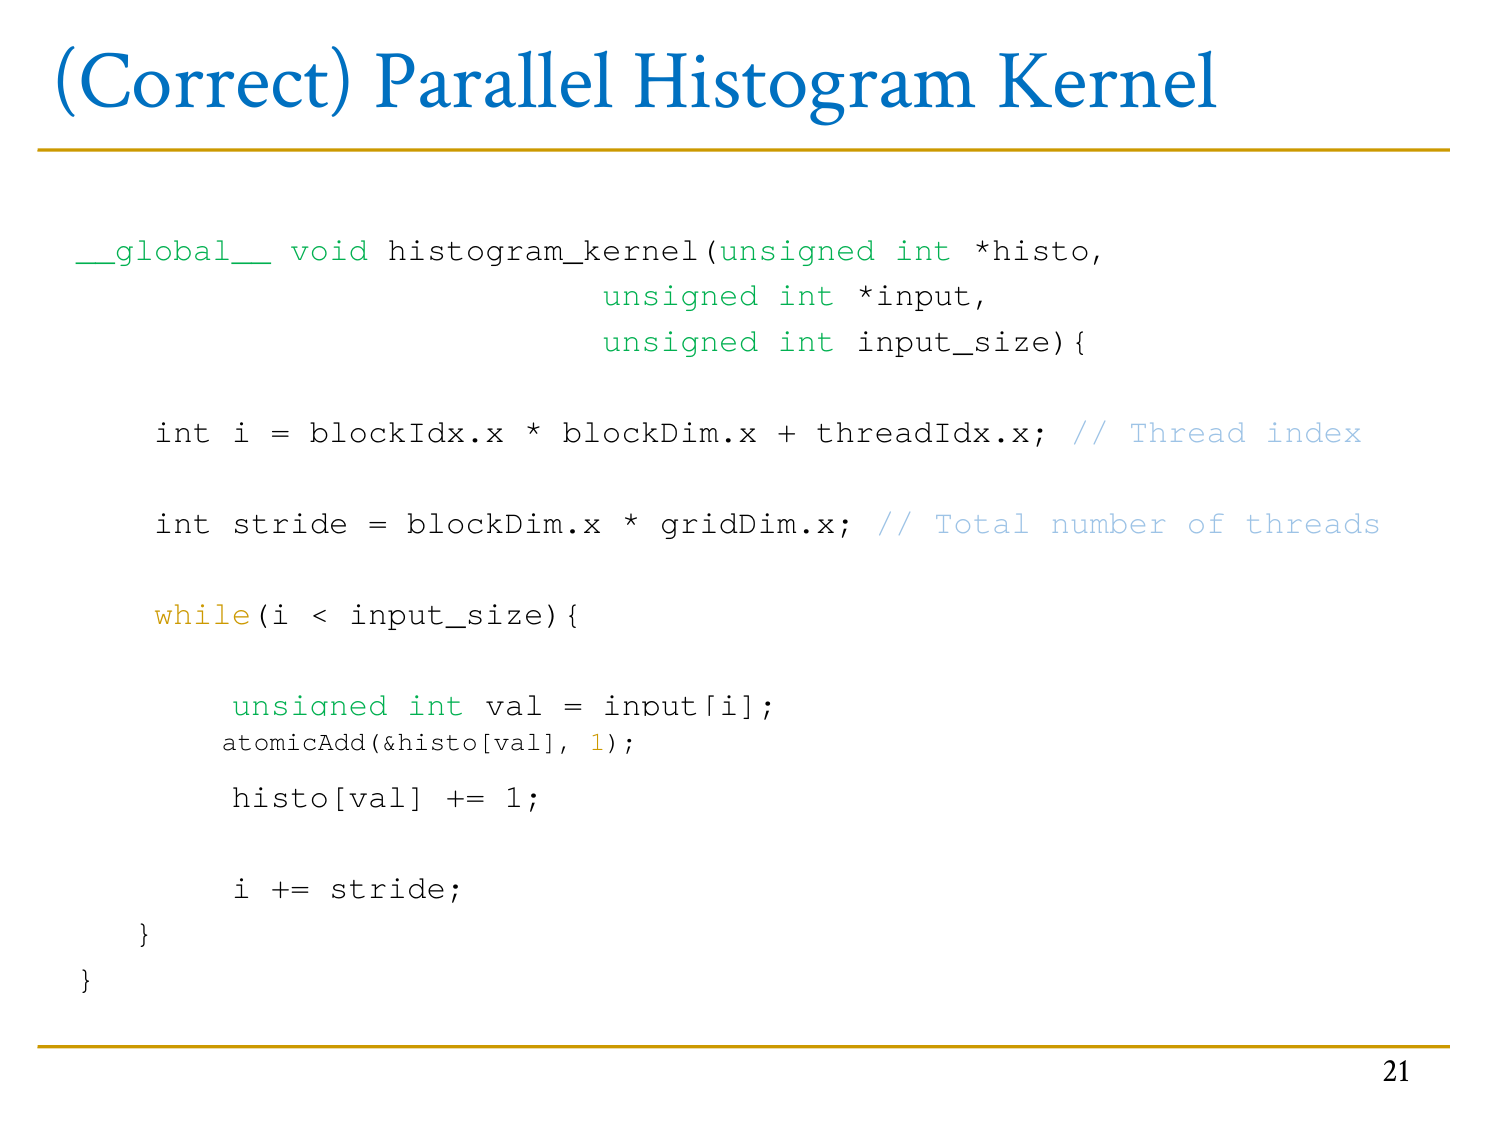

# (Correct) Parallel Histogram Kernel
__global__ void histogram_kernel(unsigned int *histo,
                           unsigned int *input,
                           unsigned int input_size){

    int i = blockIdx.x * blockDim.x + threadIdx.x; // Thread index

    int stride = blockDim.x * gridDim.x; // Total number of threads

    while(i < input_size){

        unsigned int val = input[i];

        histo[val] += 1;

        i += stride;
   }
}
atomicAdd(&histo[val], 1);

21